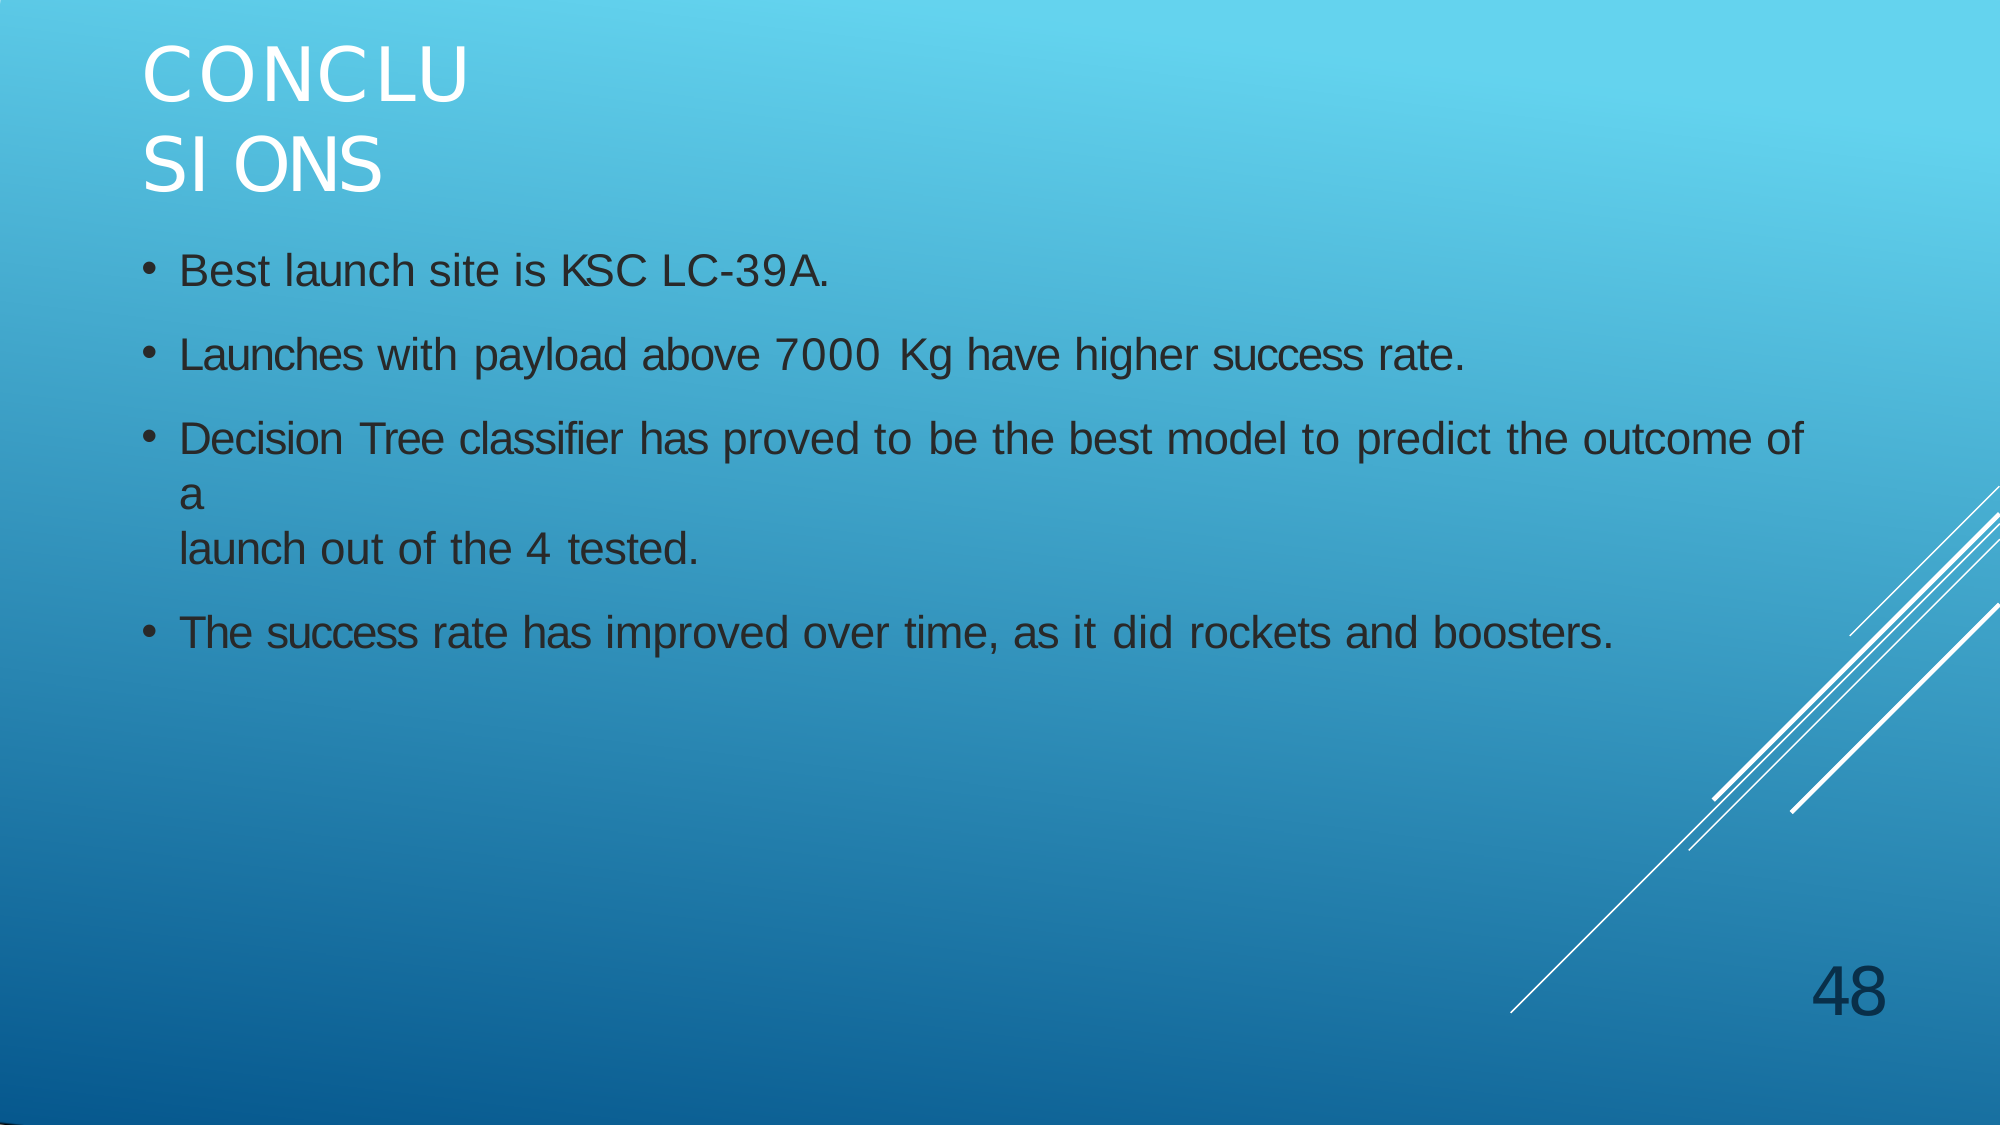

# CONCLUSI  ONS
Best launch site is KSC LC-39A.
Launches with payload above 7000 Kg have higher success rate.
Decision Tree classifier has proved to be the best model to predict the outcome of a
launch out of the 4 tested.
The success rate has improved over time, as it did rockets and boosters.
48